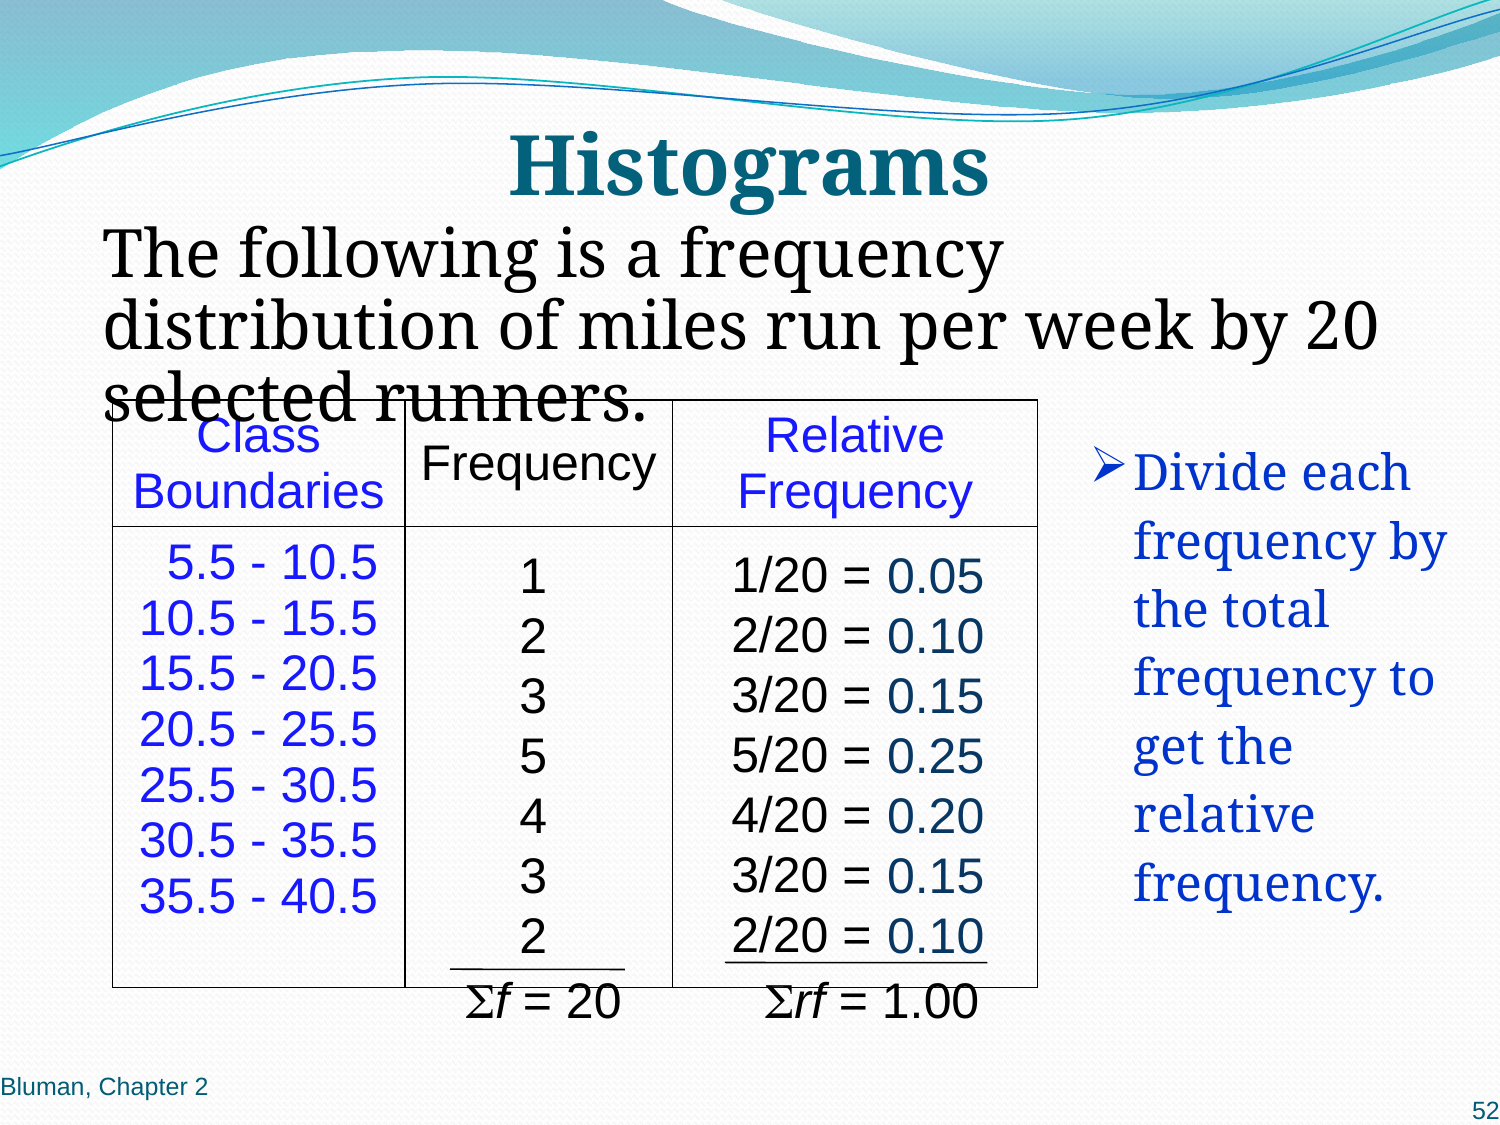

# Histograms
The following is a frequency distribution of miles run per week by 20 selected runners.
| Class Boundaries | Frequency | Relative Frequency |
| --- | --- | --- |
| 5.5 - 10.5 10.5 - 15.5 15.5 - 20.5 20.5 - 25.5 25.5 - 30.5 30.5 - 35.5 35.5 - 40.5 |  |  |
Divide each frequency by the total frequency to get the relative frequency.
1/20 =
2/20 =
3/20 =
5/20 =
4/20 =
3/20 =
2/20 =
1
2
3
5
4
3
2
0.05
0.10
0.15
0.25
0.20
0.15
0.10
Σf = 20
Σrf = 1.00
Bluman, Chapter 2
52